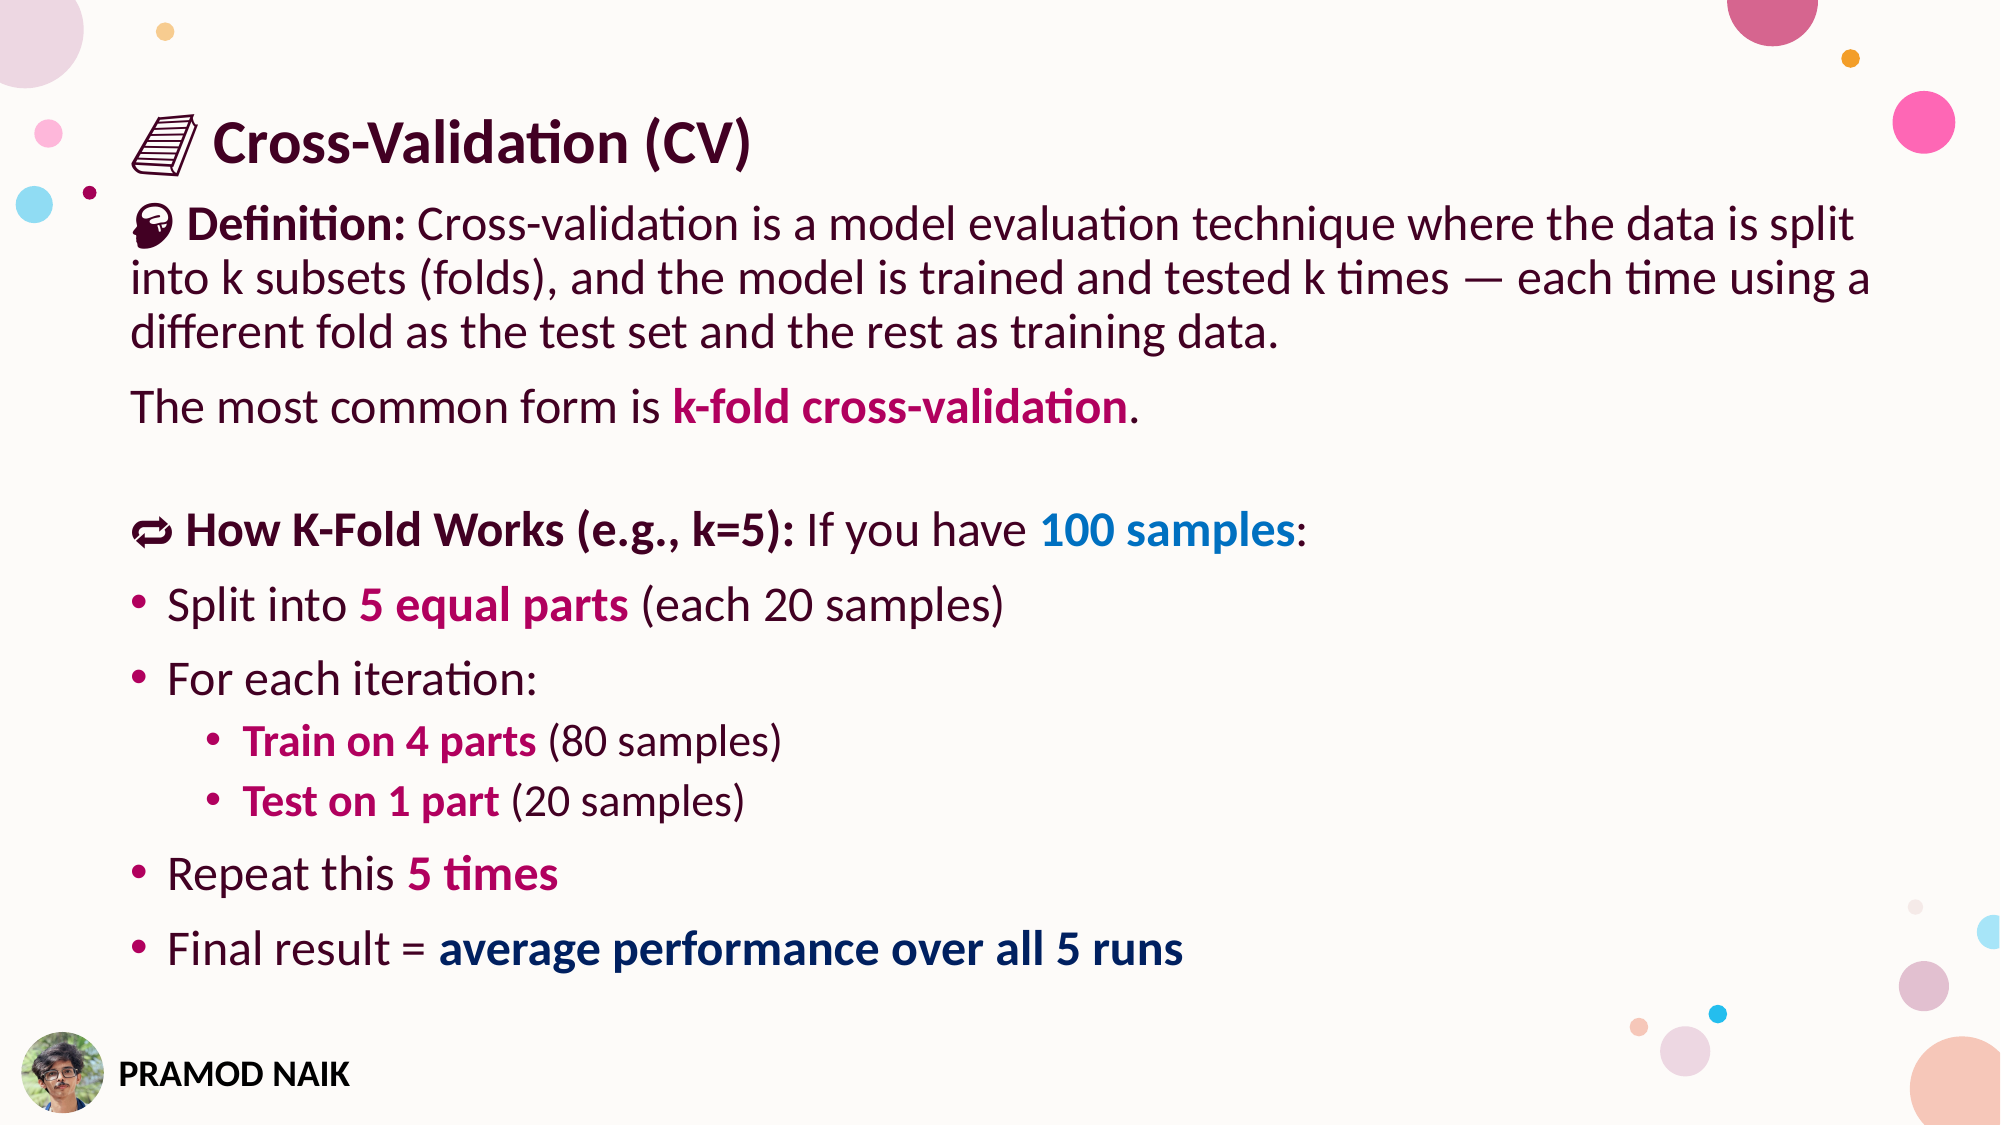

📘 Cross-Validation (CV)
🧠 Definition: Cross-validation is a model evaluation technique where the data is split into k subsets (folds), and the model is trained and tested k times — each time using a different fold as the test set and the rest as training data.
The most common form is k-fold cross-validation.

🔁 How K-Fold Works (e.g., k=5): If you have 100 samples:
Split into 5 equal parts (each 20 samples)
For each iteration:
Train on 4 parts (80 samples)
Test on 1 part (20 samples)
Repeat this 5 times
Final result = average performance over all 5 runs